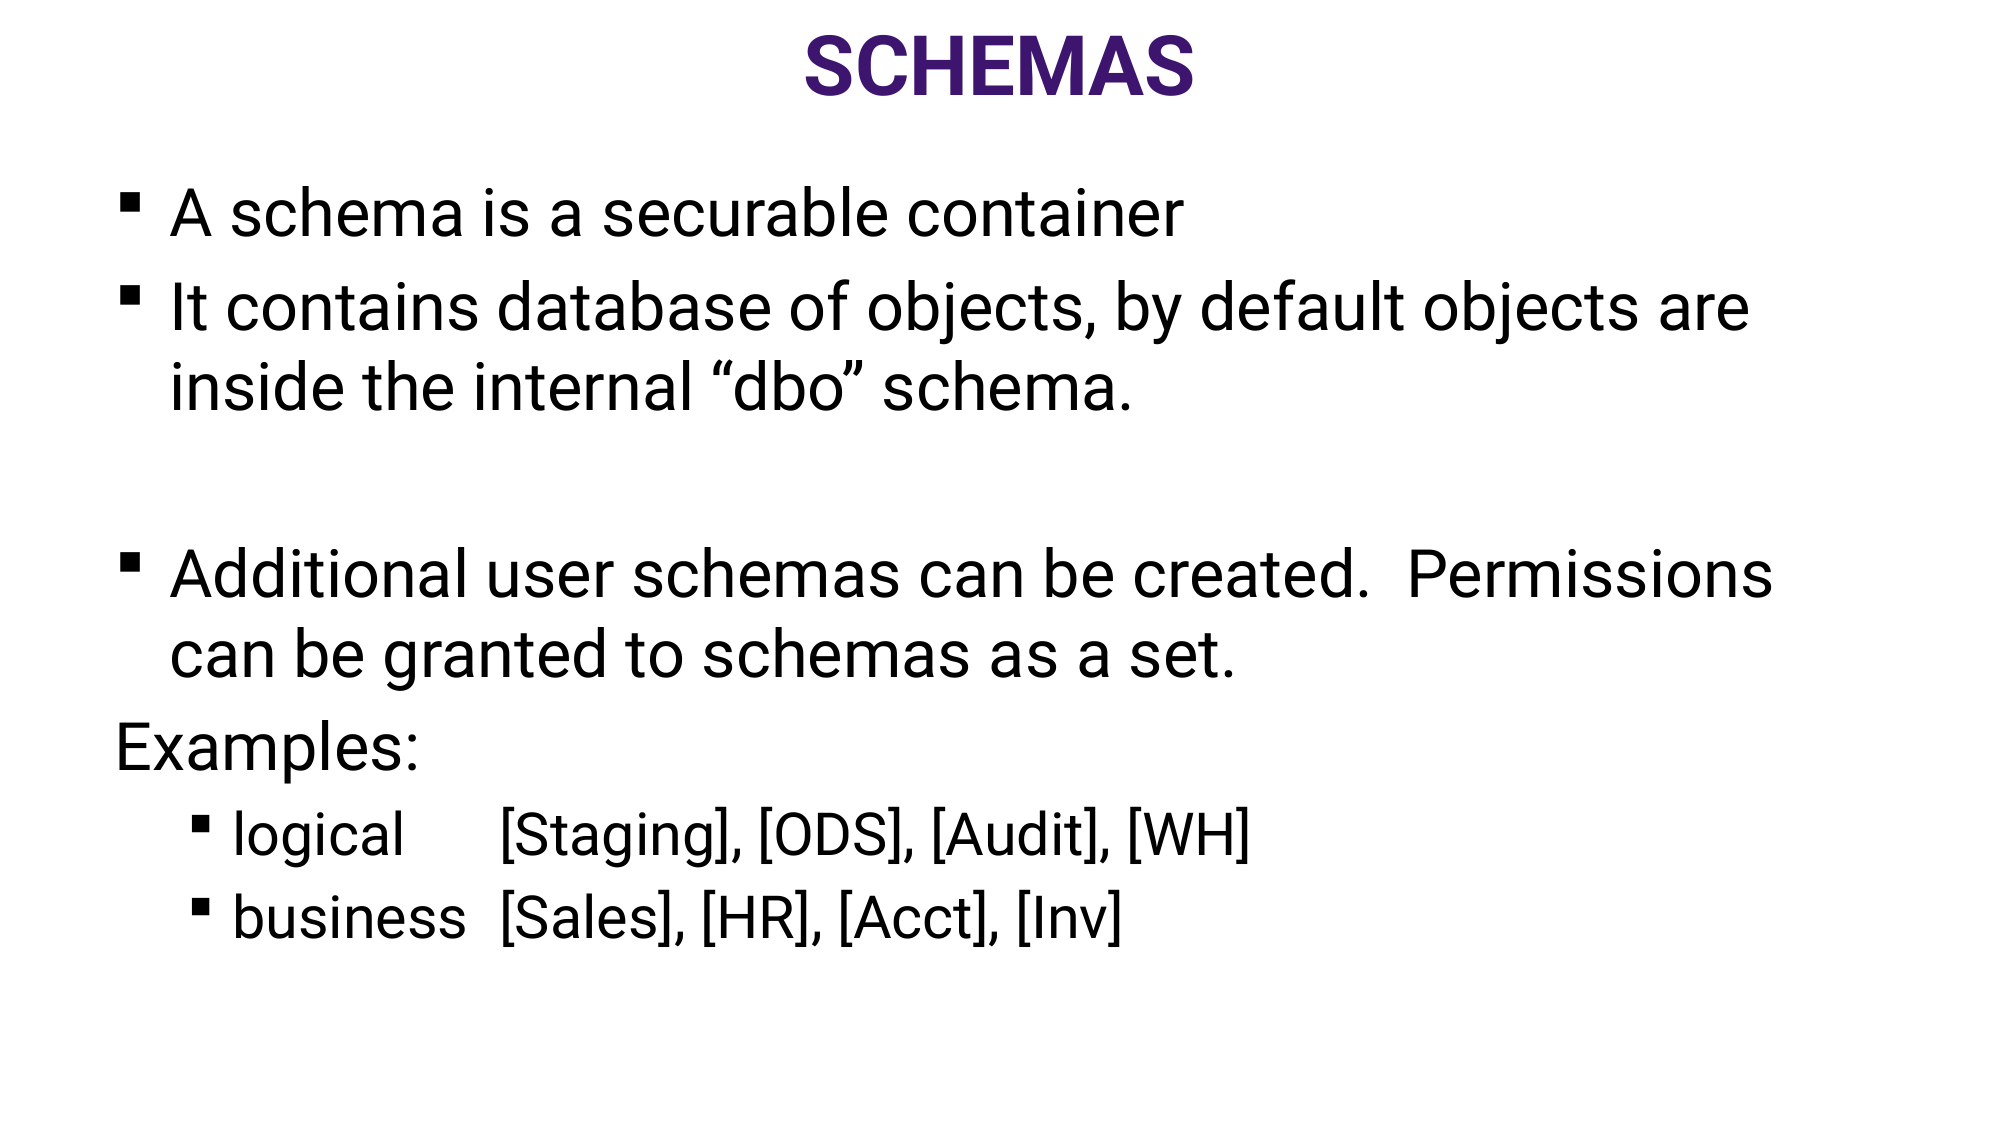

# Schemas
A schema is a securable container
It contains database of objects, by default objects are inside the internal “dbo” schema.

Additional user schemas can be created.  Permissions can be granted to schemas as a set.
Examples:
logical 		[Staging], [ODS], [Audit], [WH]
business 	[Sales], [HR], [Acct], [Inv]